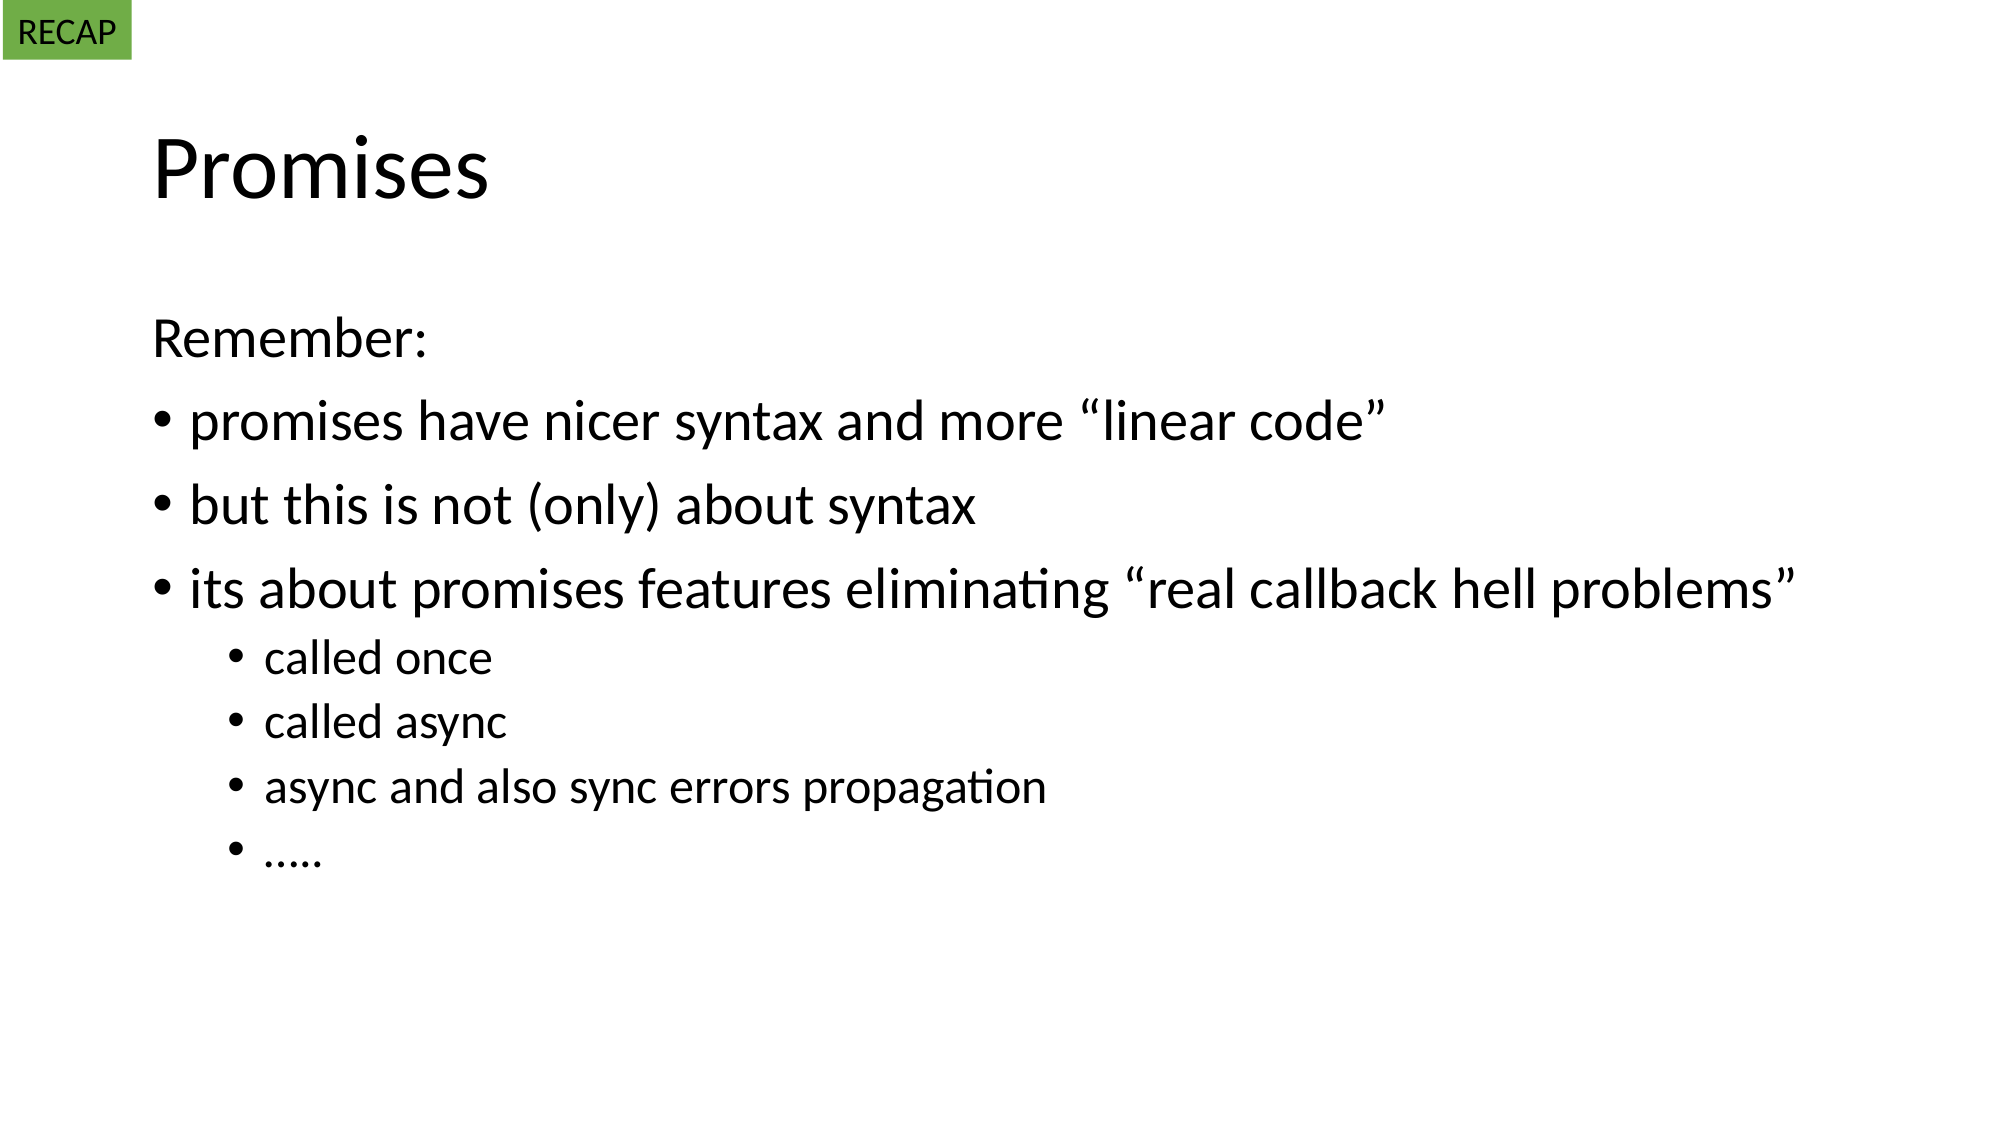

RECAP
# Promises
Remember:
promises have nicer syntax and more “linear code”
but this is not (only) about syntax
its about promises features eliminating “real callback hell problems”
called once
called async
async and also sync errors propagation
…..